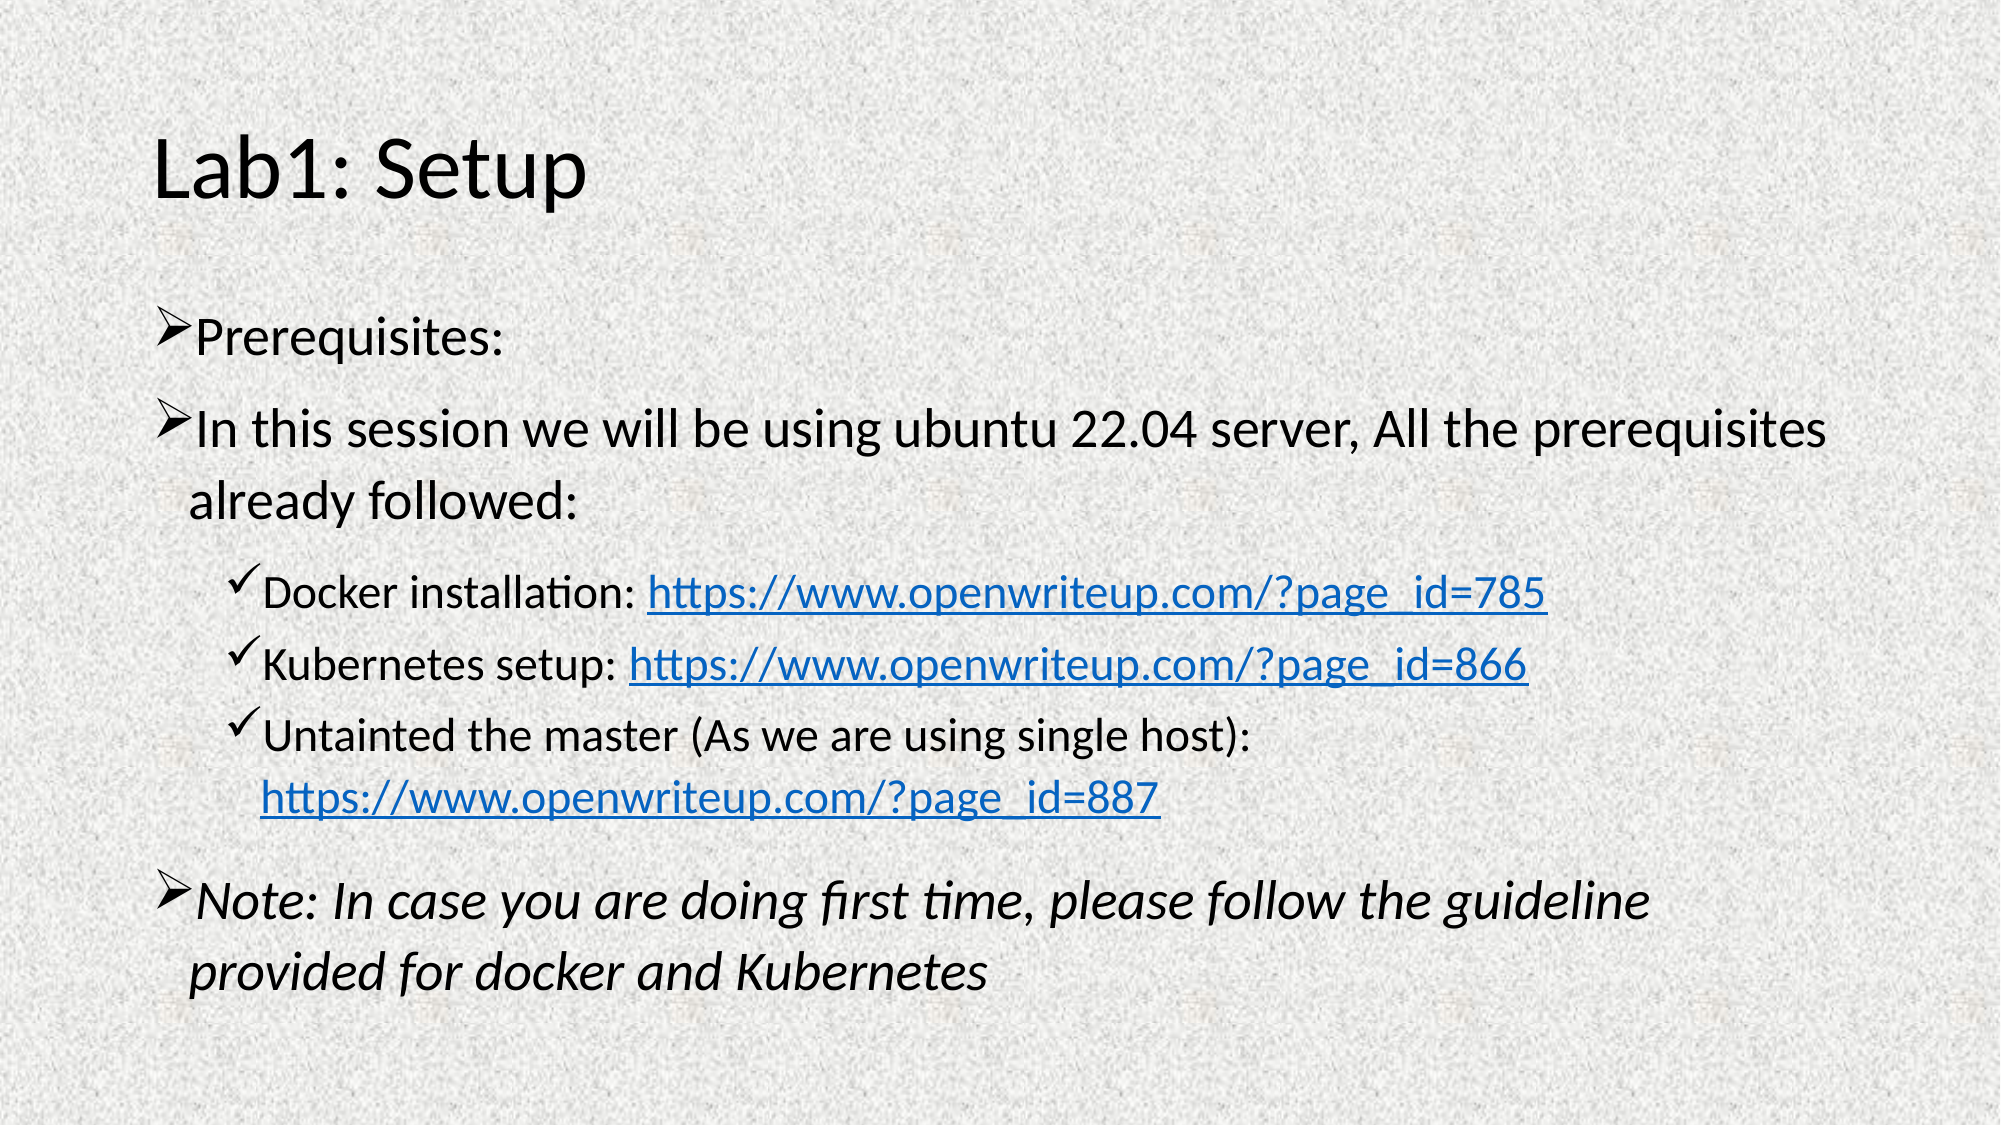

# Lab1: Setup
Prerequisites:
In this session we will be using ubuntu 22.04 server, All the prerequisites already followed:
Docker installation: https://www.openwriteup.com/?page_id=785
Kubernetes setup: https://www.openwriteup.com/?page_id=866
Untainted the master (As we are using single host): https://www.openwriteup.com/?page_id=887
Note: In case you are doing first time, please follow the guideline provided for docker and Kubernetes